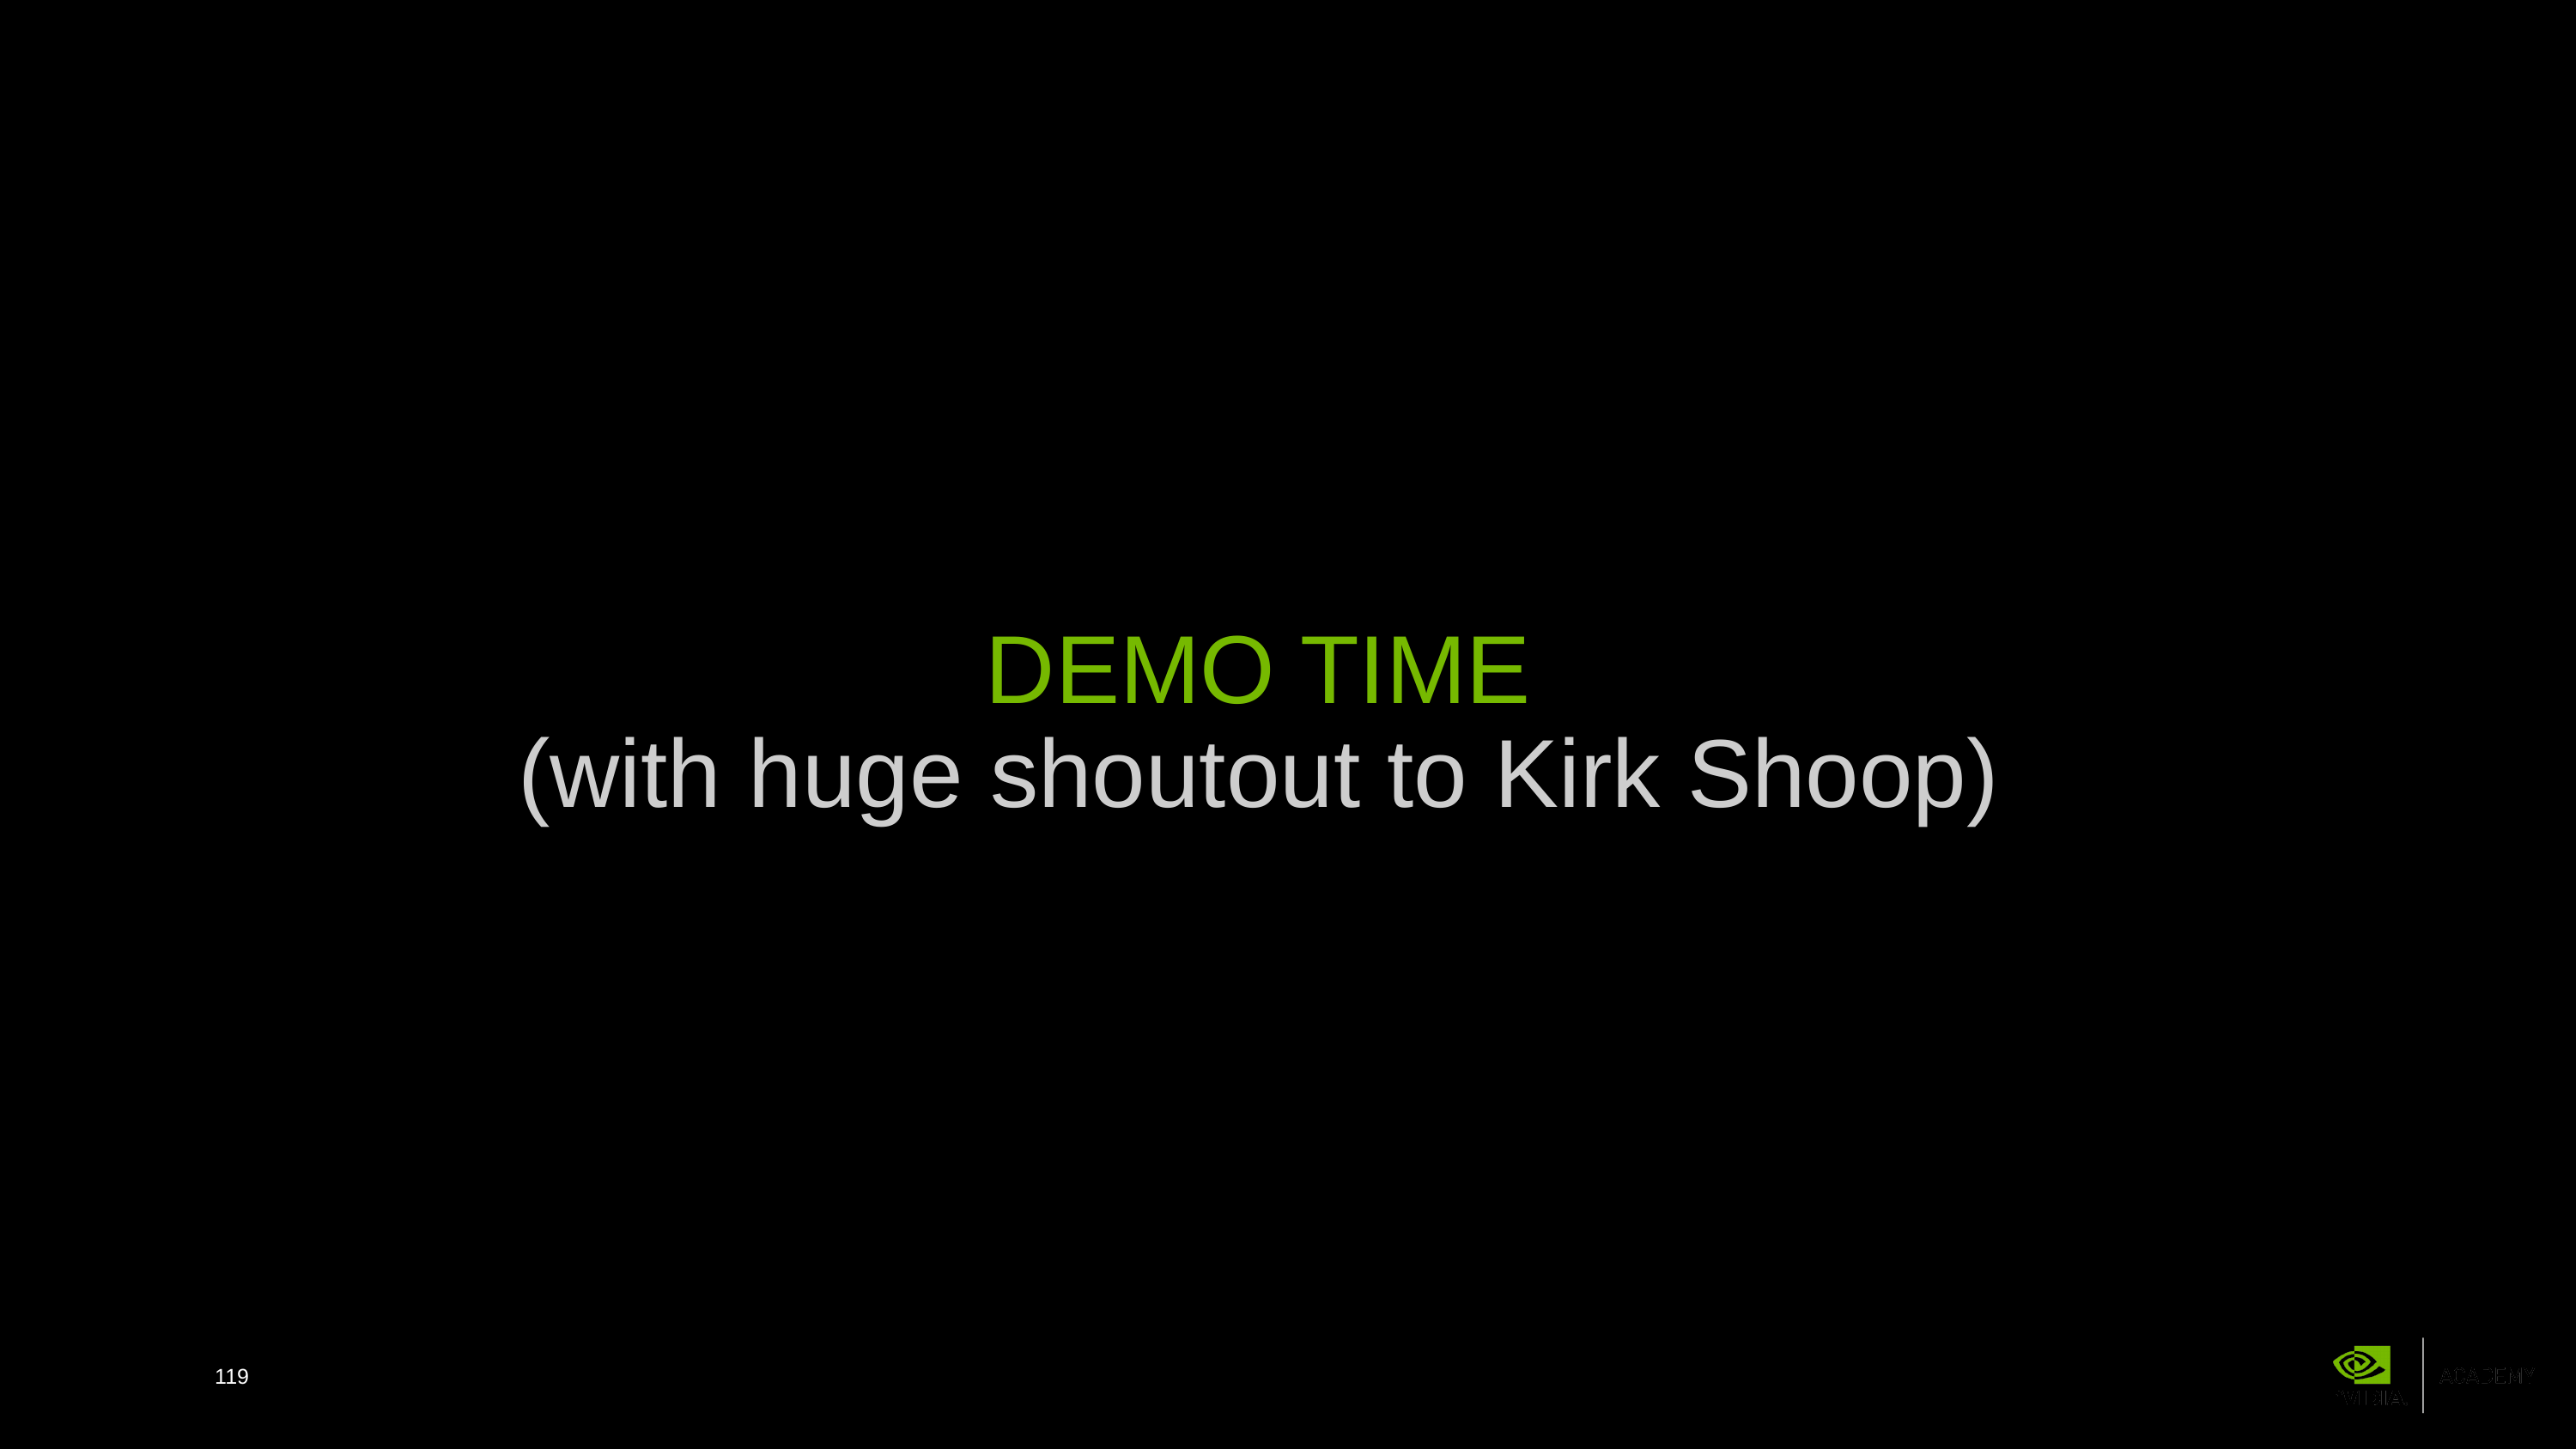

DEMO TIME
(with huge shoutout to Kirk Shoop)
119